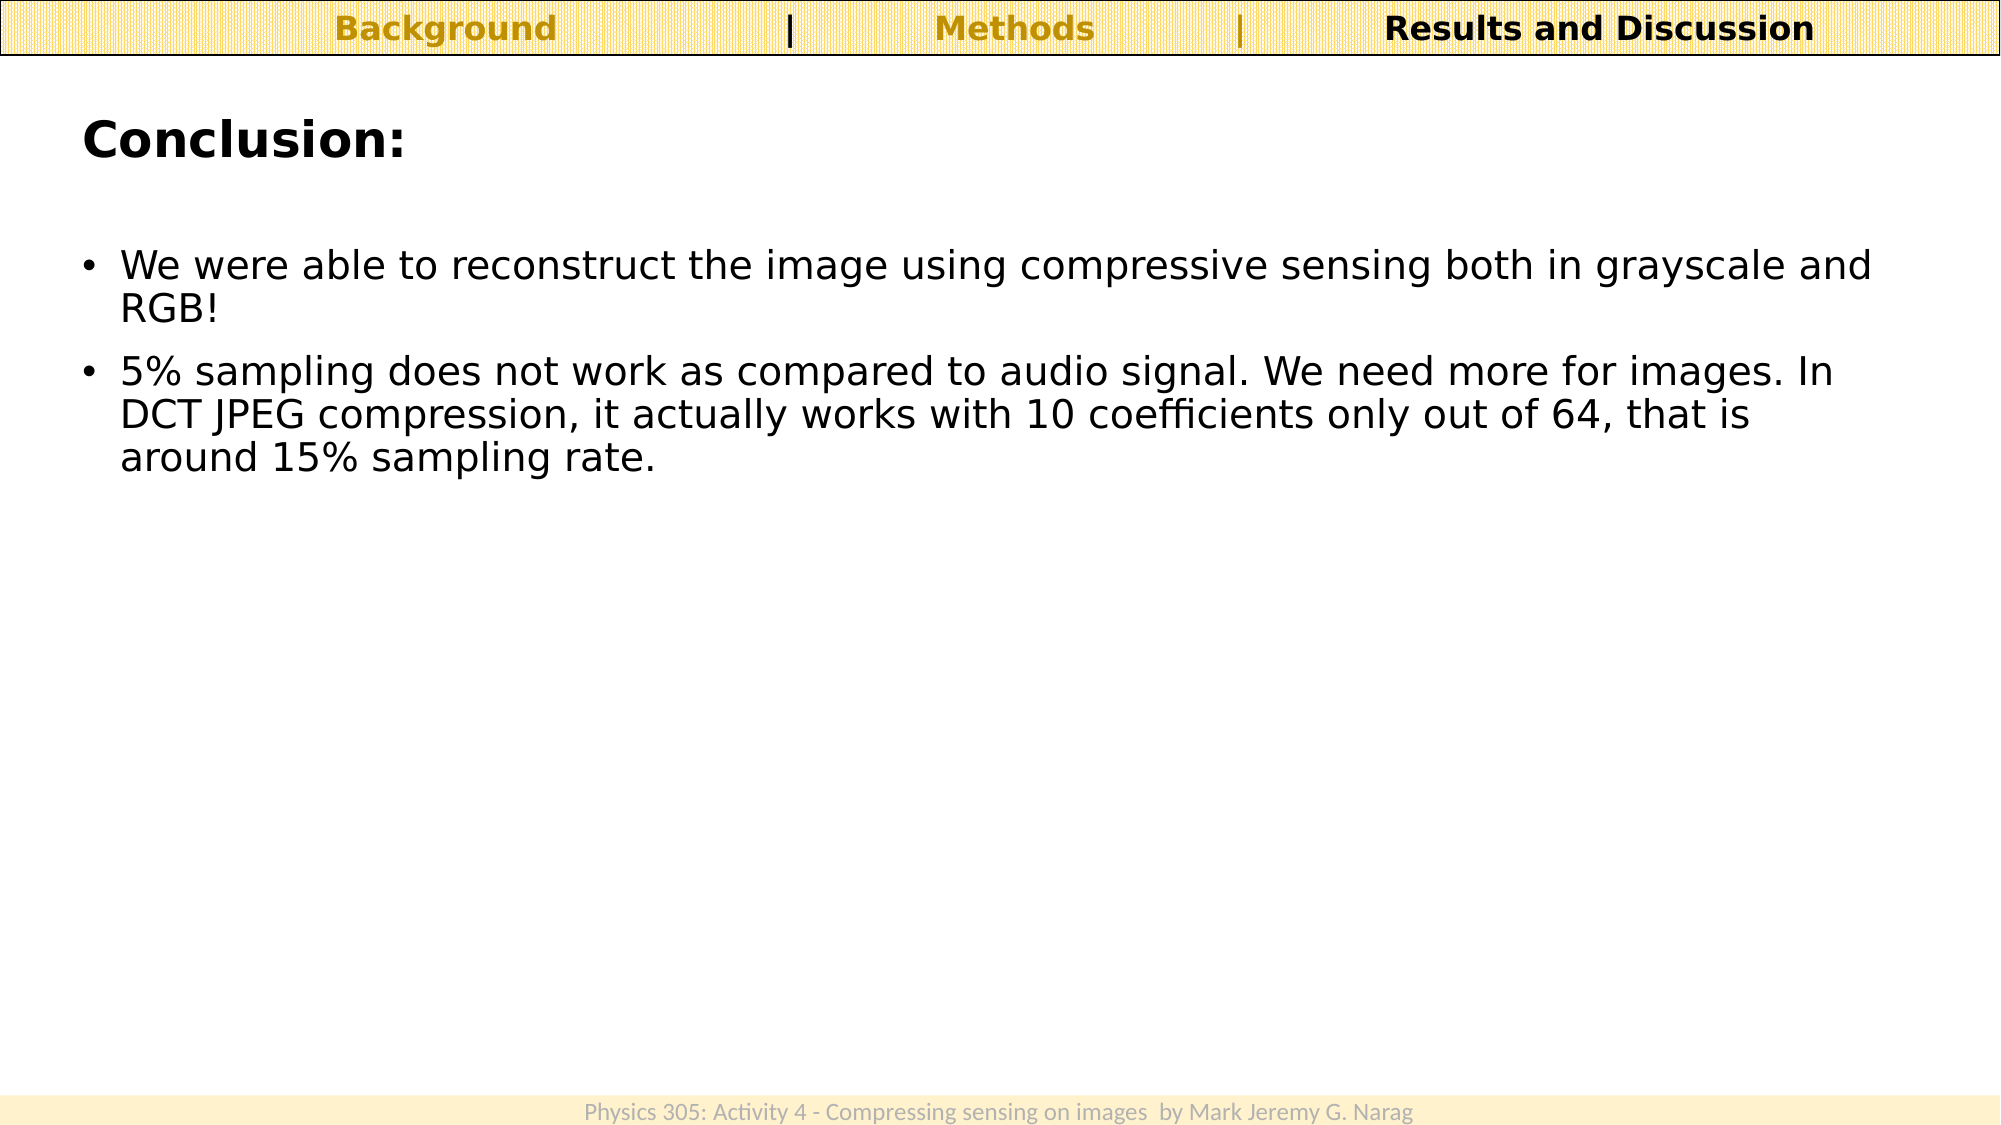

Background 	  	|   	Methods   	|   	Results and Discussion
Conclusion:

We were able to reconstruct the image using compressive sensing both in grayscale and RGB!
5% sampling does not work as compared to audio signal. We need more for images. In DCT JPEG compression, it actually works with 10 coefficients only out of 64, that is around 15% sampling rate.

Physics 305: Activity 4 - Compressing sensing on images  by Mark Jeremy G. Narag